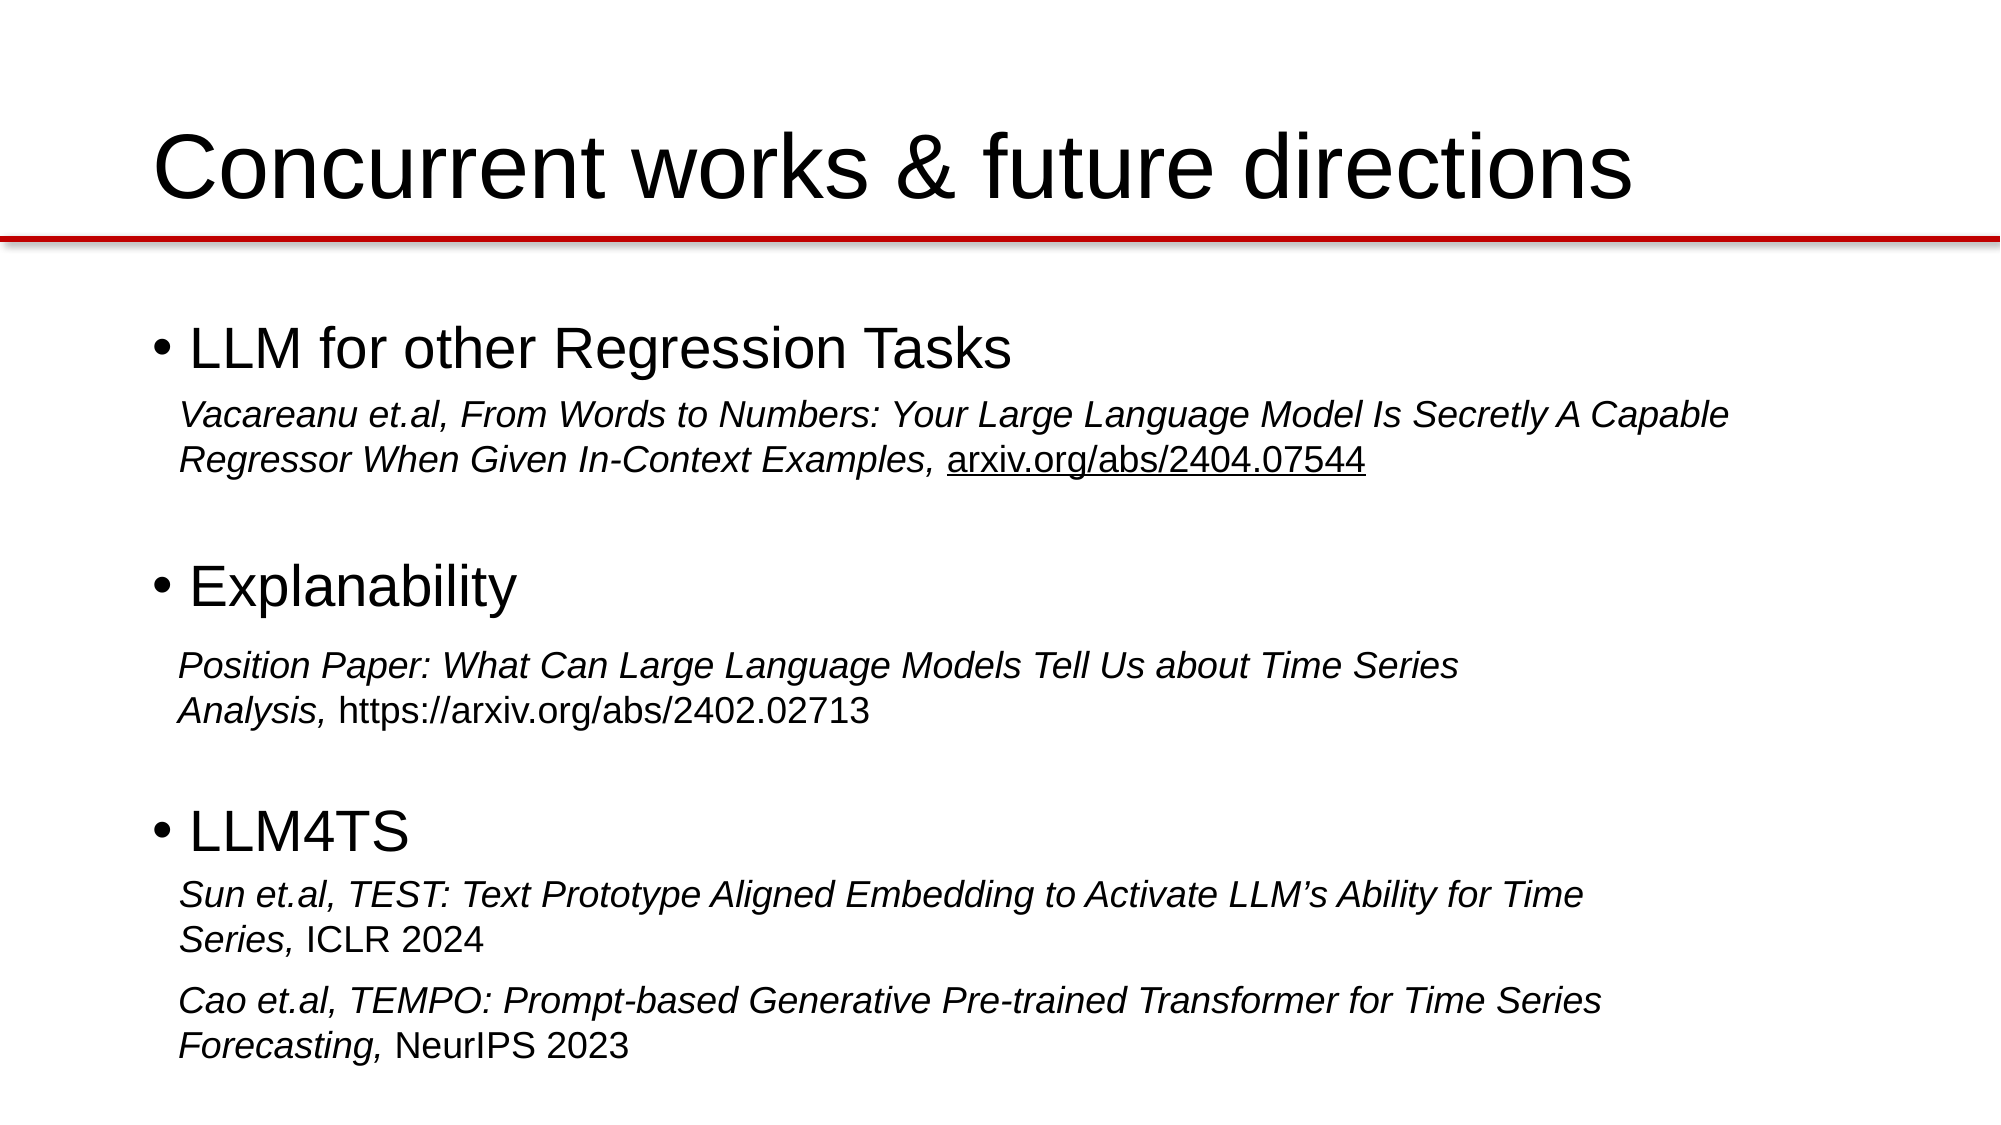

# Concurrent works & future directions
LLM for other Regression Tasks
Vacareanu et.al, From Words to Numbers: Your Large Language Model Is Secretly A Capable Regressor When Given In-Context Examples, arxiv.org/abs/2404.07544

Explanability
Position Paper: What Can Large Language Models Tell Us about Time Series Analysis, https://arxiv.org/abs/2402.02713

LLM4TS

Sun et.al, TEST: Text Prototype Aligned Embedding to Activate LLM’s Ability for Time Series, ICLR 2024
Cao et.al, TEMPO: Prompt-based Generative Pre-trained Transformer for Time Series Forecasting, NeurIPS 2023